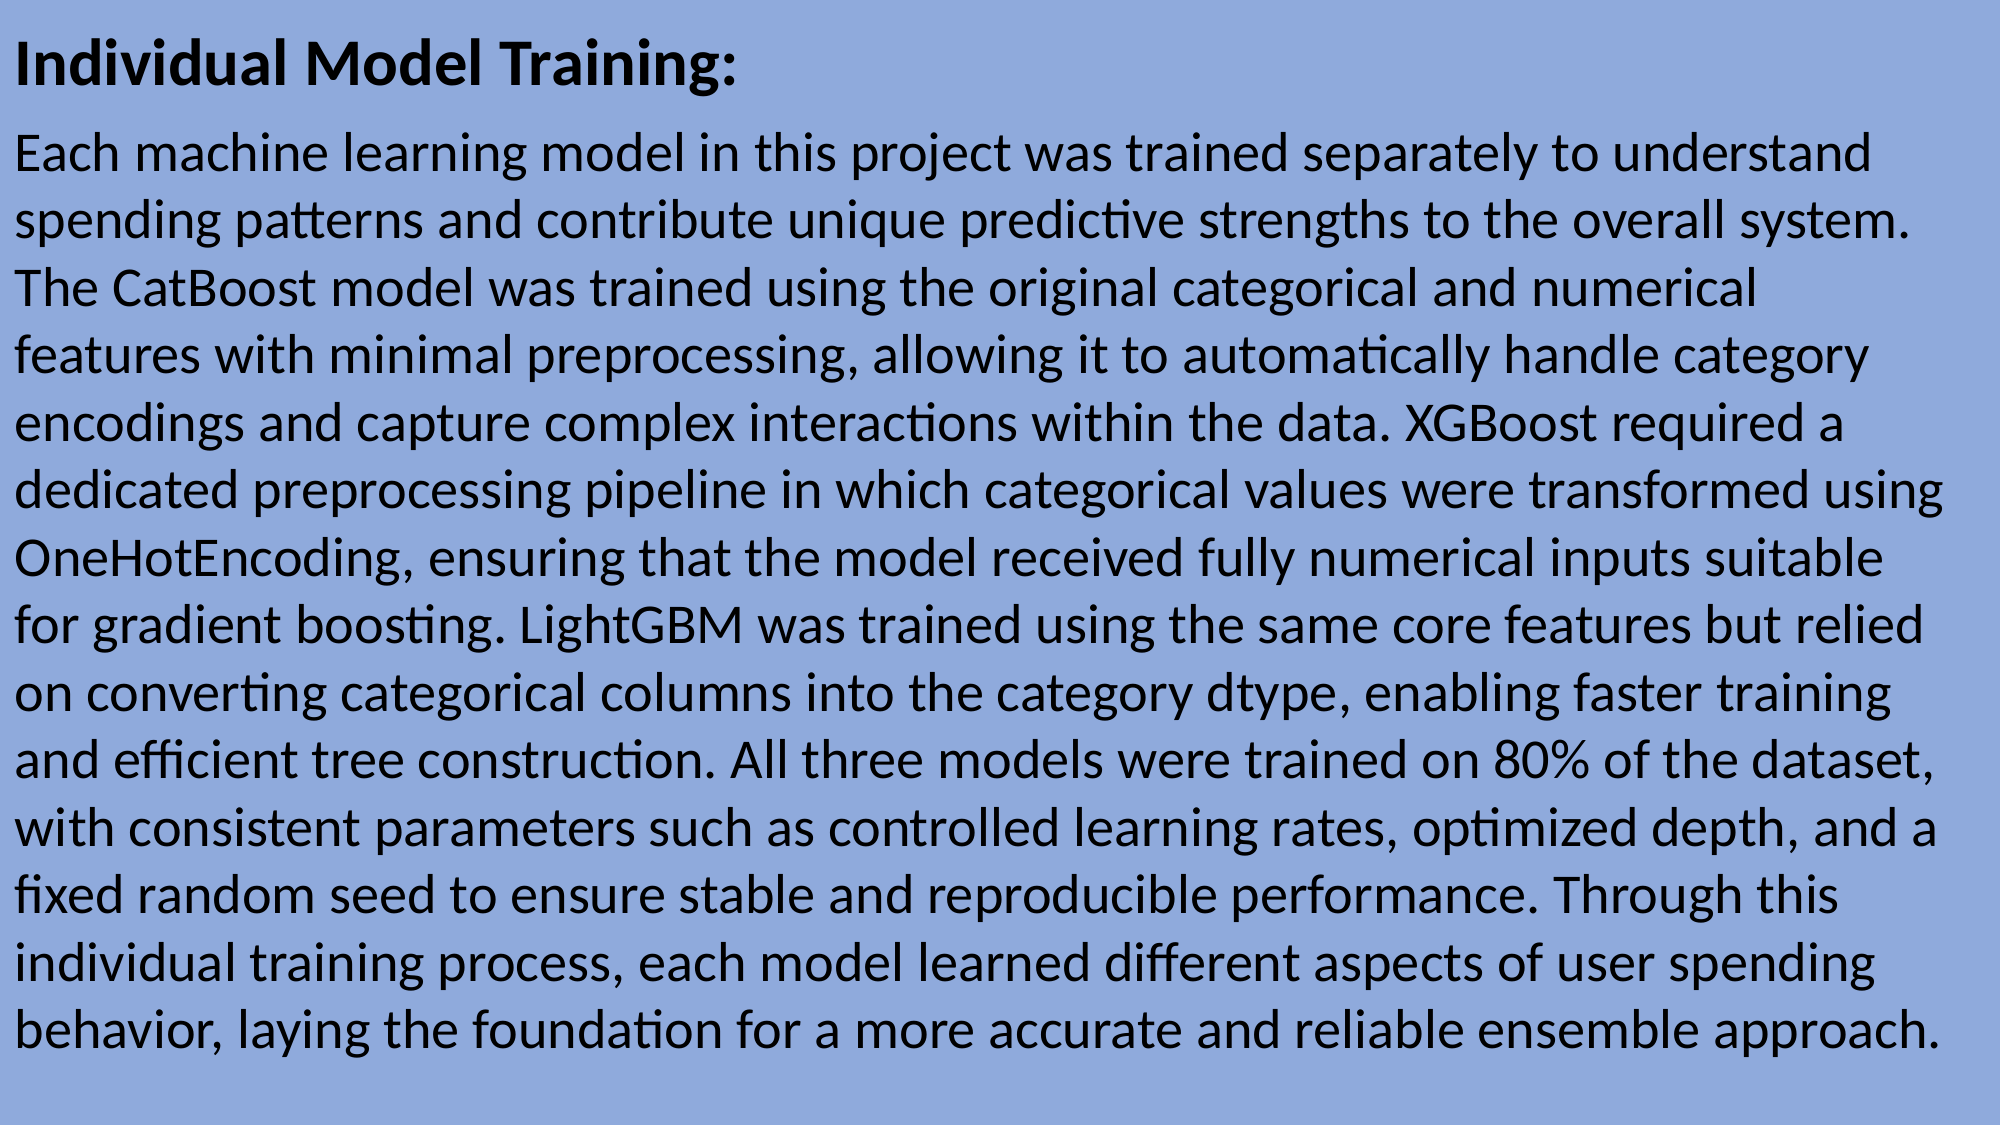

Individual Model Training:
Each machine learning model in this project was trained separately to understand spending patterns and contribute unique predictive strengths to the overall system. The CatBoost model was trained using the original categorical and numerical features with minimal preprocessing, allowing it to automatically handle category encodings and capture complex interactions within the data. XGBoost required a dedicated preprocessing pipeline in which categorical values were transformed using OneHotEncoding, ensuring that the model received fully numerical inputs suitable for gradient boosting. LightGBM was trained using the same core features but relied on converting categorical columns into the category dtype, enabling faster training and efficient tree construction. All three models were trained on 80% of the dataset, with consistent parameters such as controlled learning rates, optimized depth, and a fixed random seed to ensure stable and reproducible performance. Through this individual training process, each model learned different aspects of user spending behavior, laying the foundation for a more accurate and reliable ensemble approach.